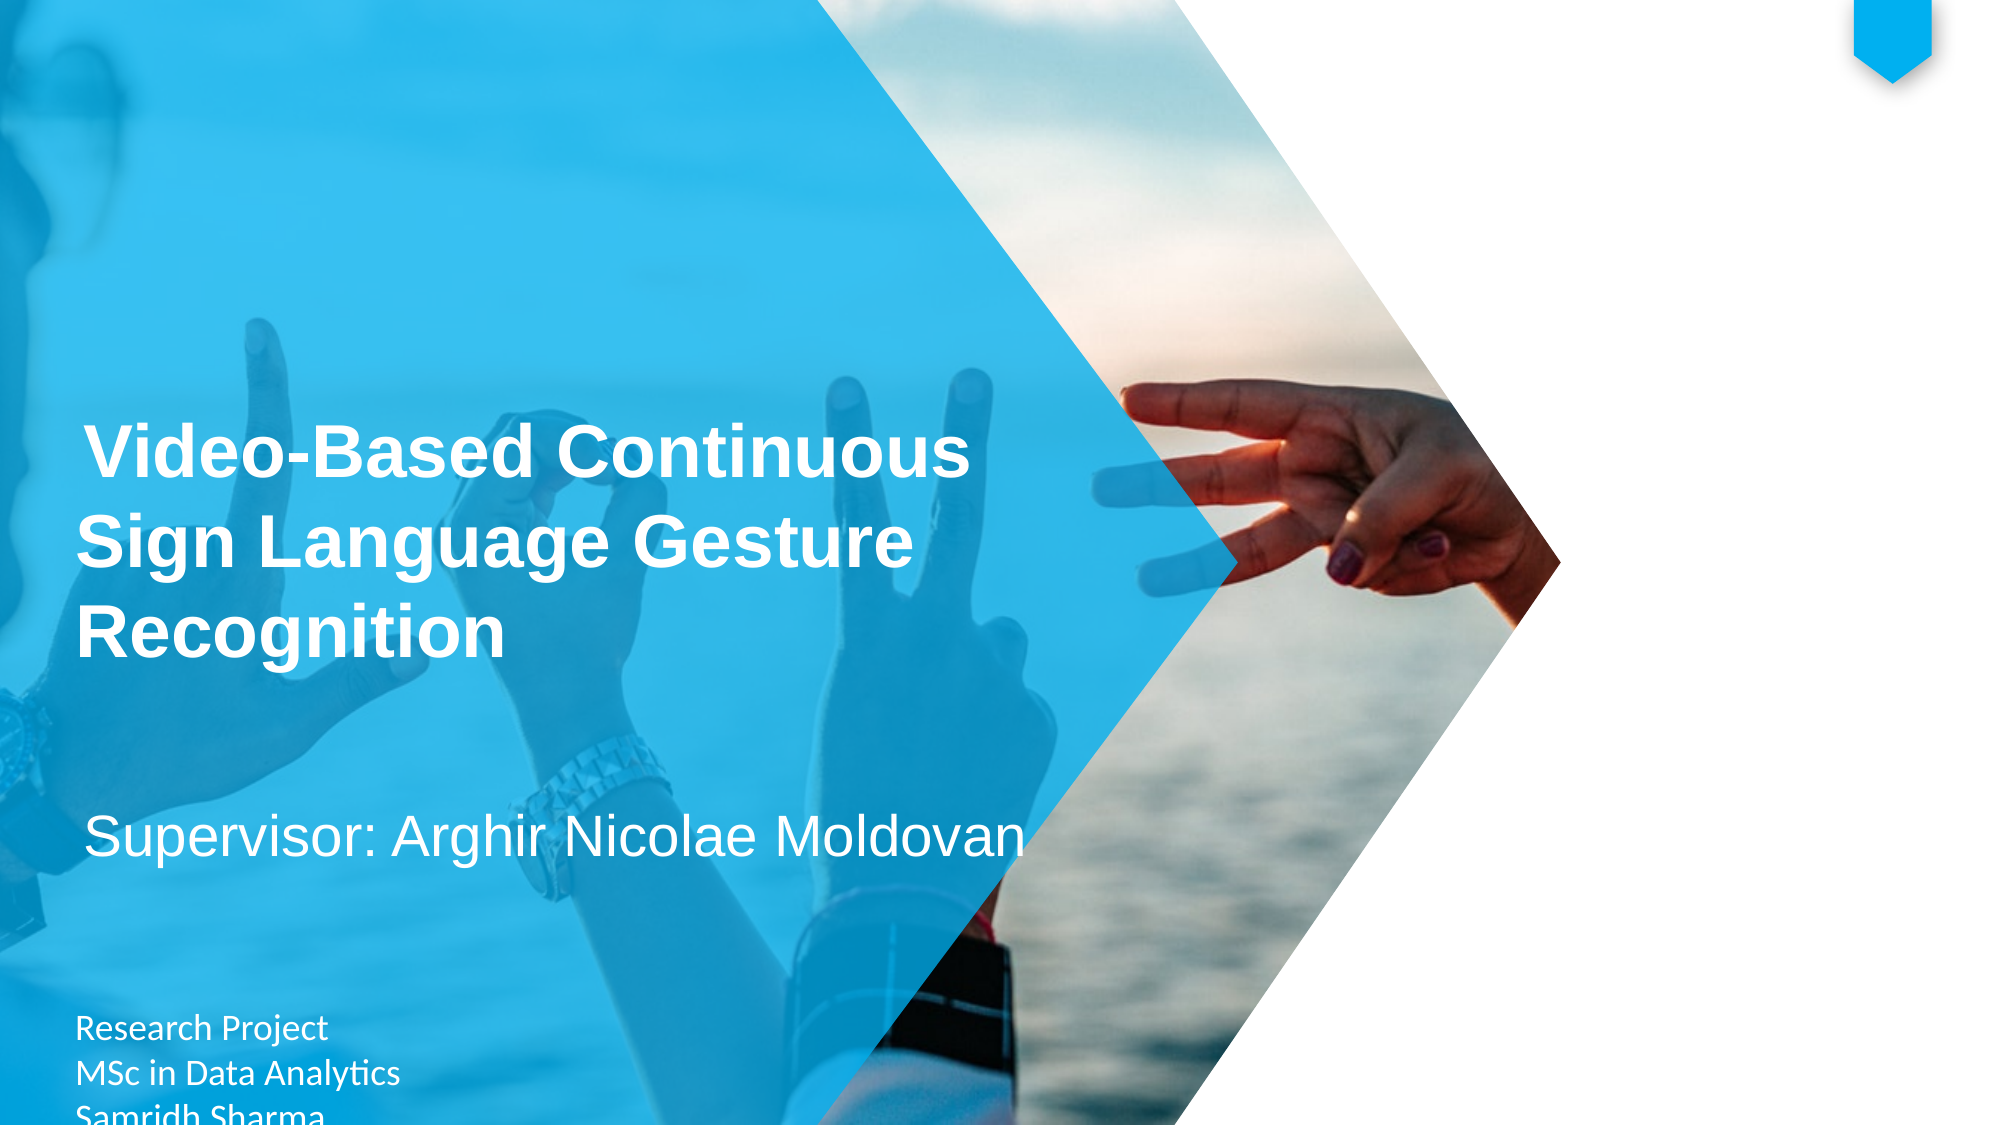

Video-Based Continuous Sign Language Gesture Recognition

 Supervisor: Arghir Nicolae Moldovan

Research Project
MSc in Data Analytics
Samridh Sharma
Student ID: x17157846